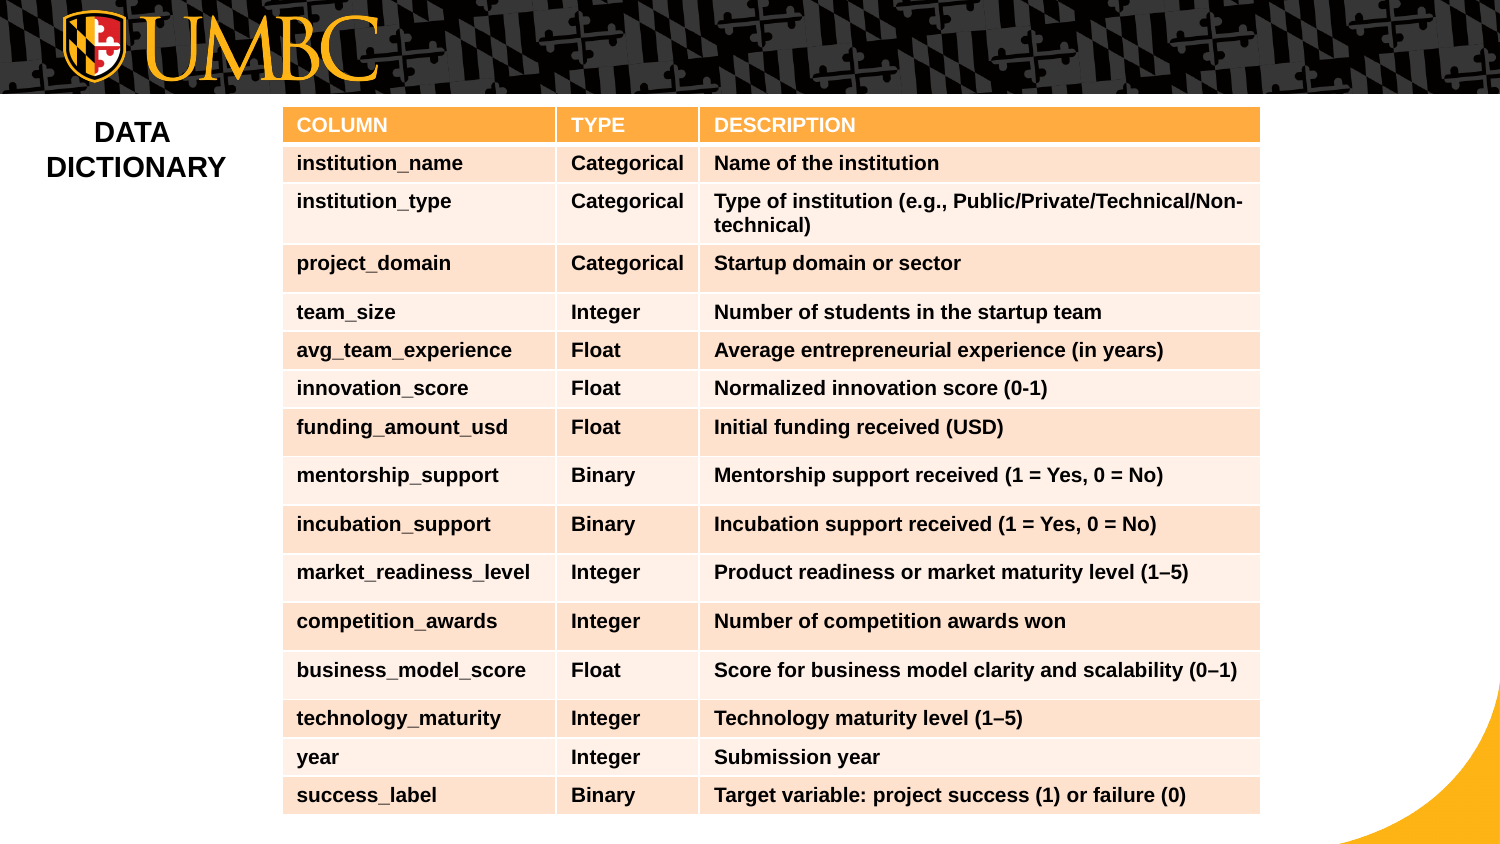

DATA
DICTIONARY
| COLUMN | TYPE | DESCRIPTION |
| --- | --- | --- |
| institution\_name | Categorical | Name of the institution |
| institution\_type | Categorical | Type of institution (e.g., Public/Private/Technical/Non-technical) |
| project\_domain | Categorical | Startup domain or sector |
| team\_size | Integer | Number of students in the startup team |
| avg\_team\_experience | Float | Average entrepreneurial experience (in years) |
| innovation\_score | Float | Normalized innovation score (0-1) |
| funding\_amount\_usd | Float | Initial funding received (USD) |
| mentorship\_support | Binary | Mentorship support received (1 = Yes, 0 = No) |
| incubation\_support | Binary | Incubation support received (1 = Yes, 0 = No) |
| market\_readiness\_level | Integer | Product readiness or market maturity level (1–5) |
| competition\_awards | Integer | Number of competition awards won |
| business\_model\_score | Float | Score for business model clarity and scalability (0–1) |
| technology\_maturity | Integer | Technology maturity level (1–5) |
| year | Integer | Submission year |
| success\_label | Binary | Target variable: project success (1) or failure (0) |